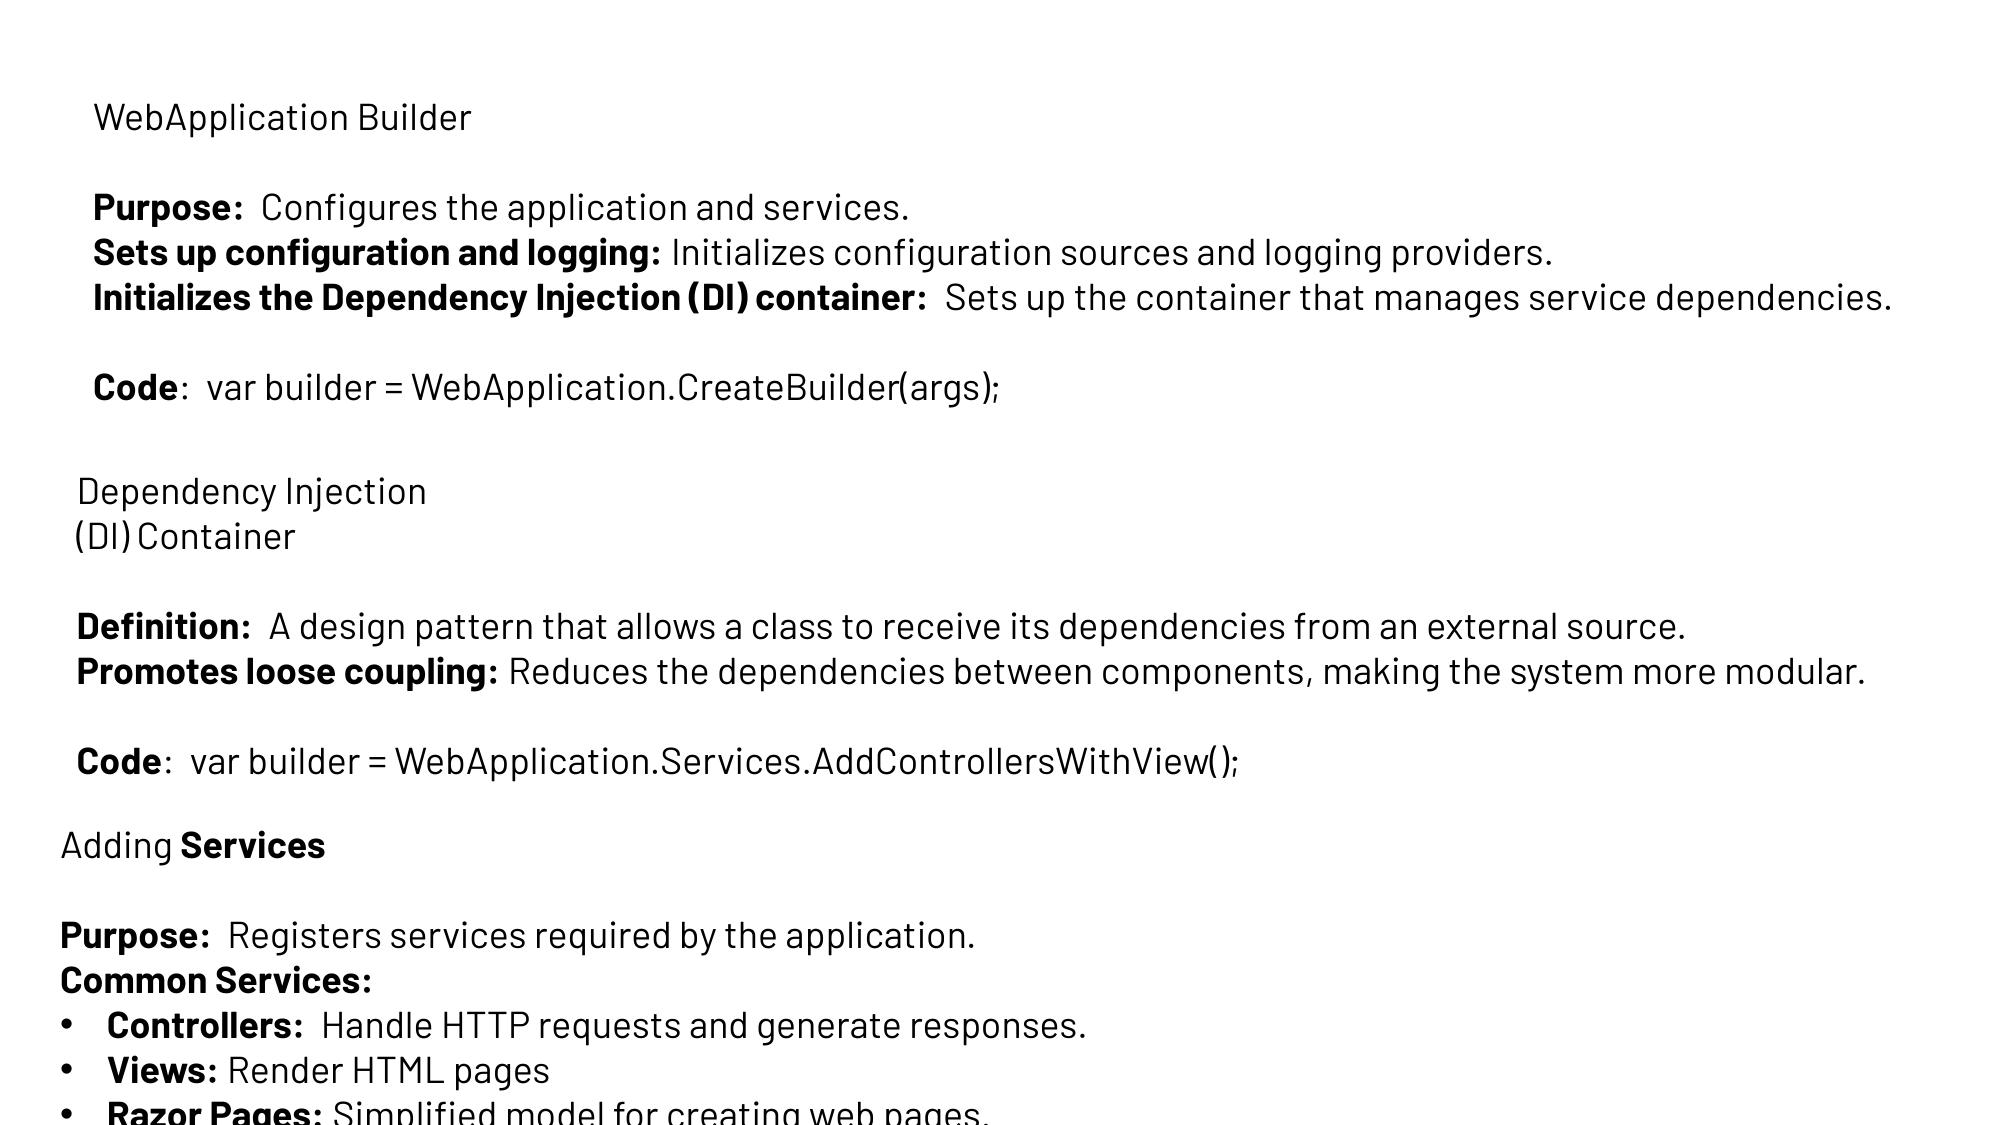

WebApplication Builder

Purpose:  Configures the application and services.
Sets up configuration and logging: Initializes configuration sources and logging providers.
Initializes the Dependency Injection (DI) container:  Sets up the container that manages service dependencies.

Code:  var builder = WebApplication.CreateBuilder(args);
Dependency Injection
(DI) Container

Definition:  A design pattern that allows a class to receive its dependencies from an external source.
Promotes loose coupling: Reduces the dependencies between components, making the system more modular.

Code:  var builder = WebApplication.Services.AddControllersWithView();
Adding Services

Purpose:  Registers services required by the application.
Common Services:
Controllers:  Handle HTTP requests and generate responses.
Views: Render HTML pages
Razor Pages: Simplified model for creating web pages.

Code:  builder.Services.AddControllersWithViews();